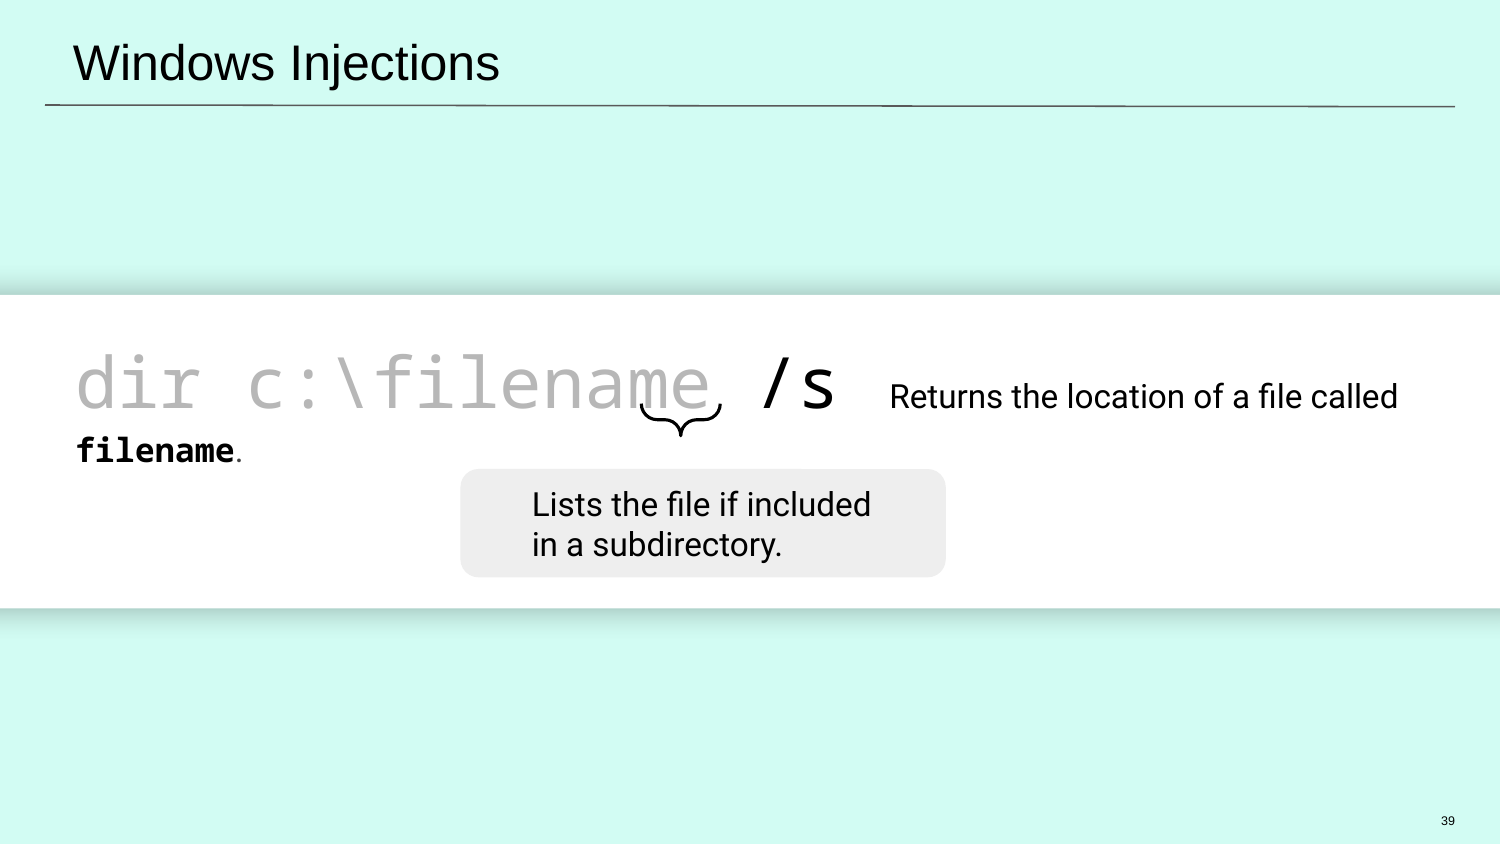

# Windows Injections

dir c:\filename /s      Returns the location of a file called filename.

Lists the file if included in a subdirectory.
39